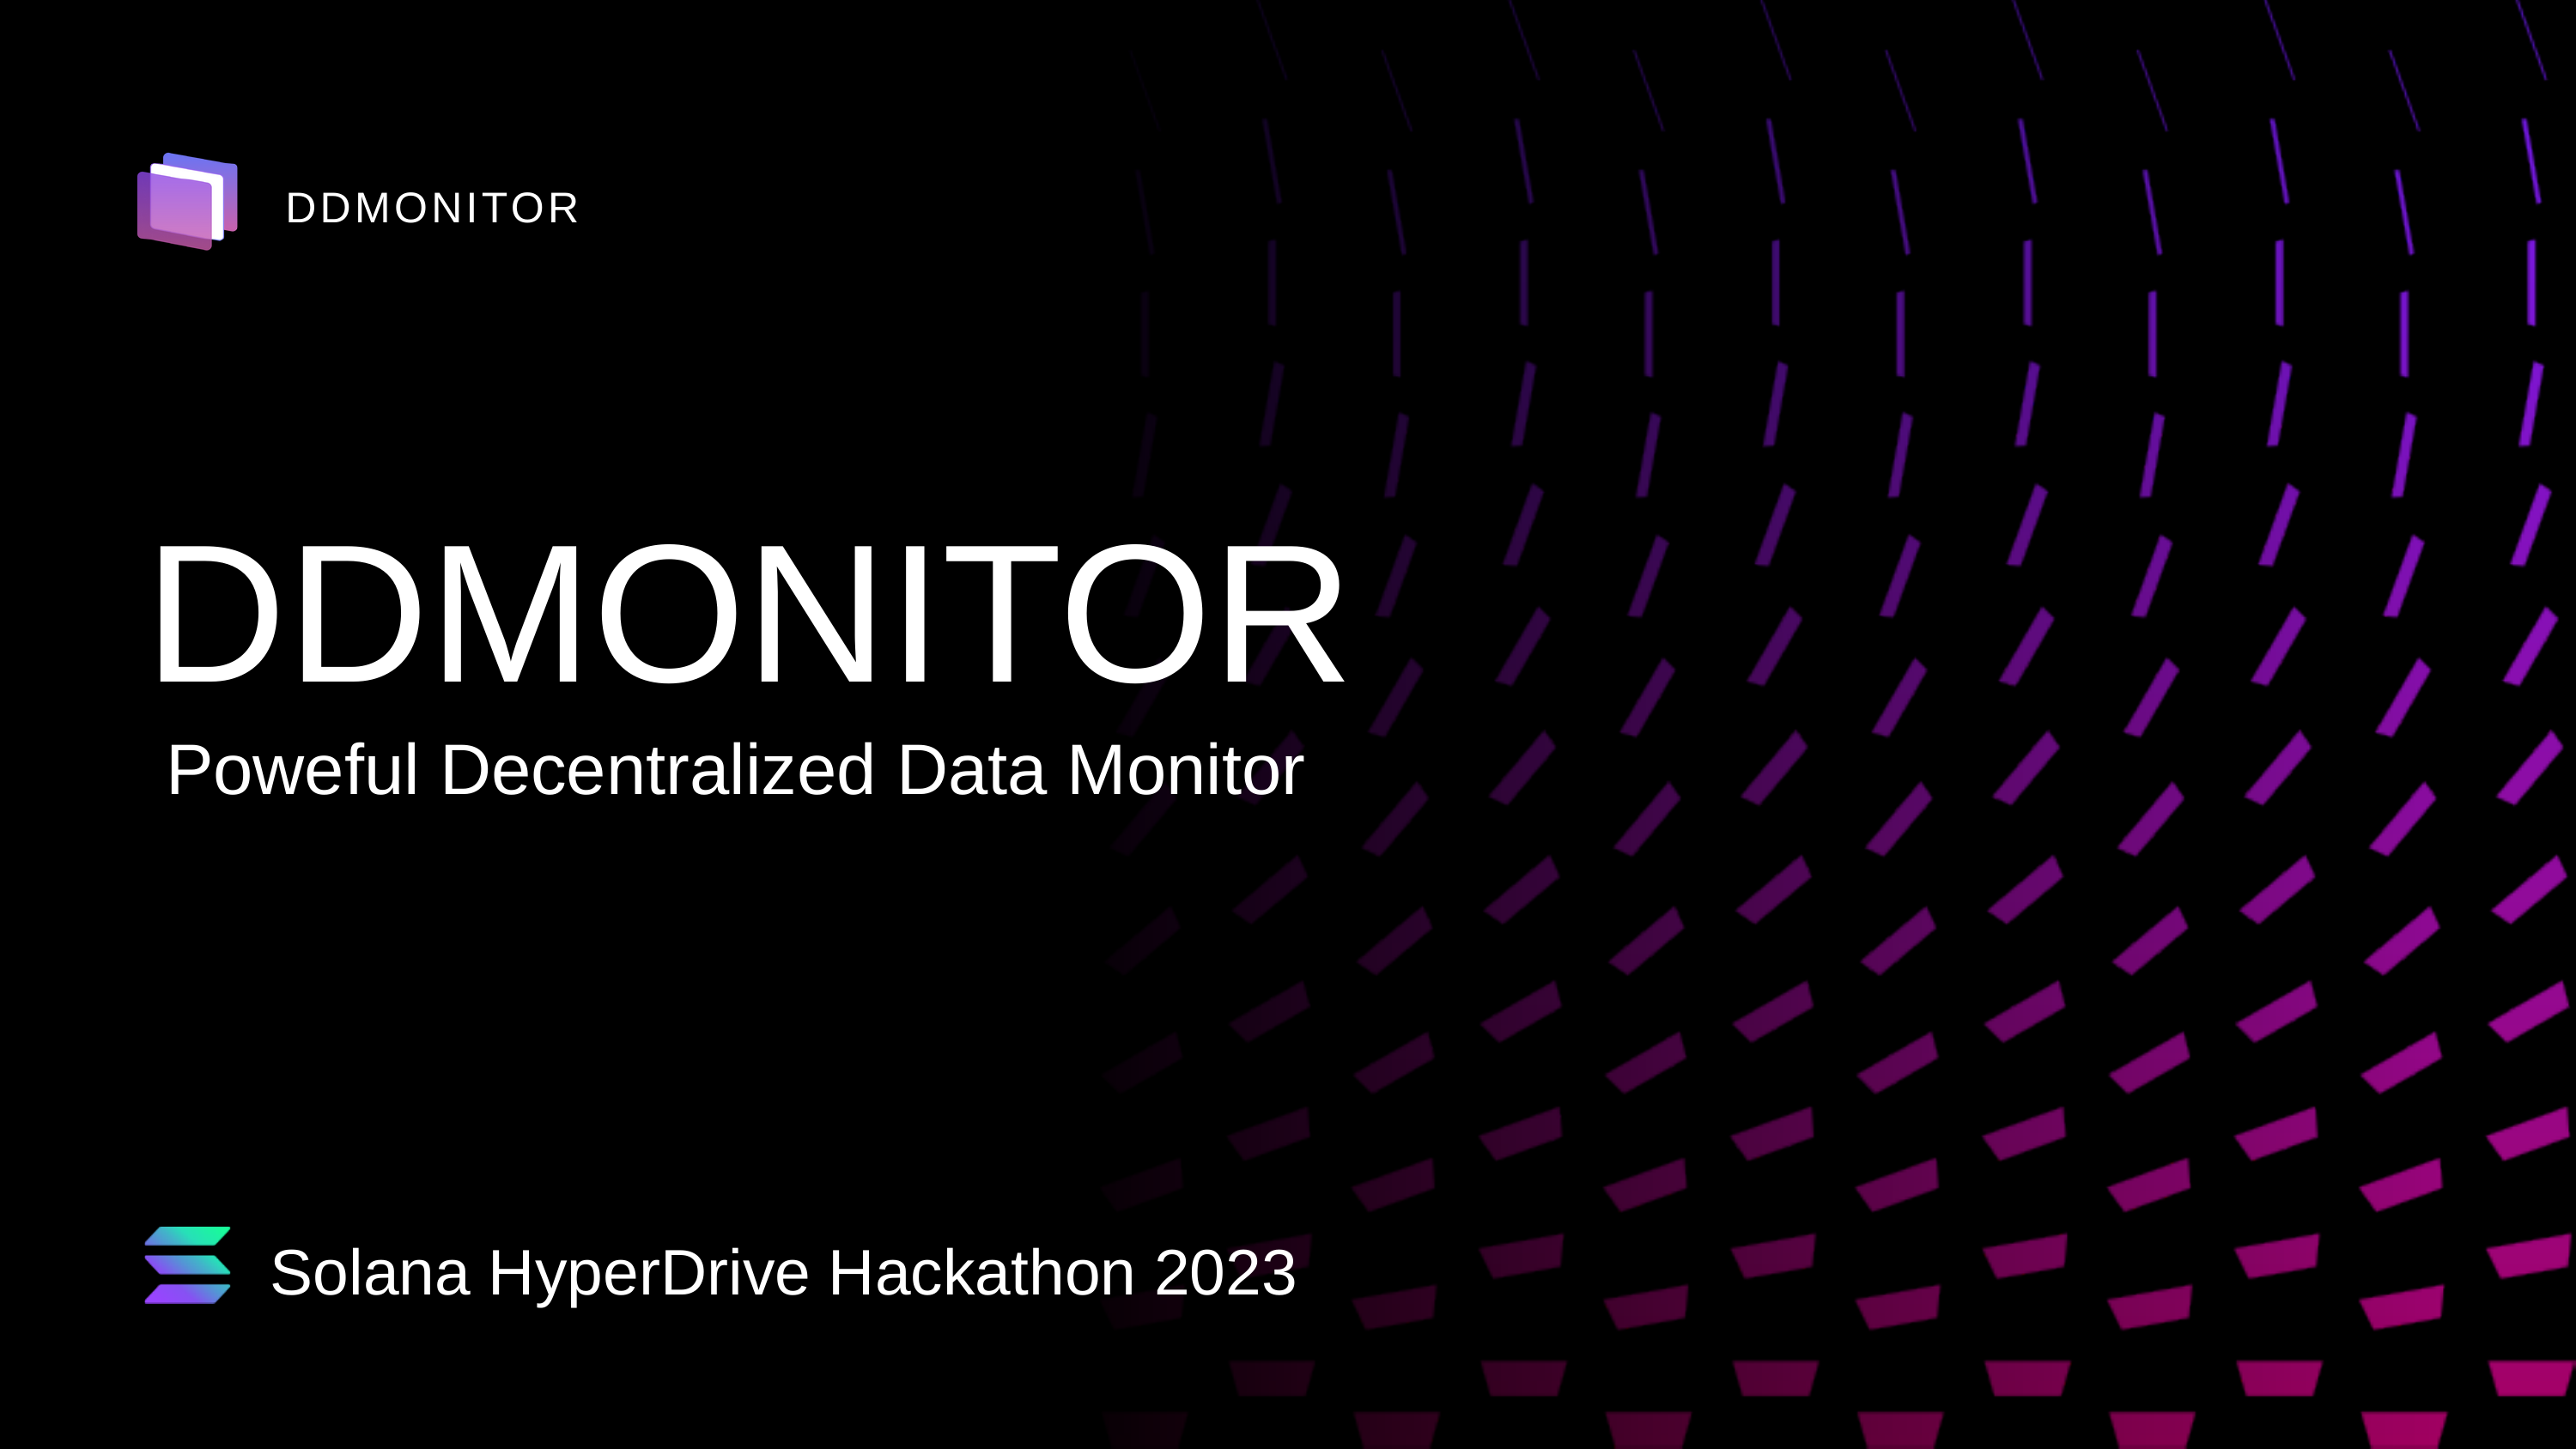

DDMONITOR
DDMONITOR
Poweful Decentralized Data Monitor
Solana HyperDrive Hackathon 2023